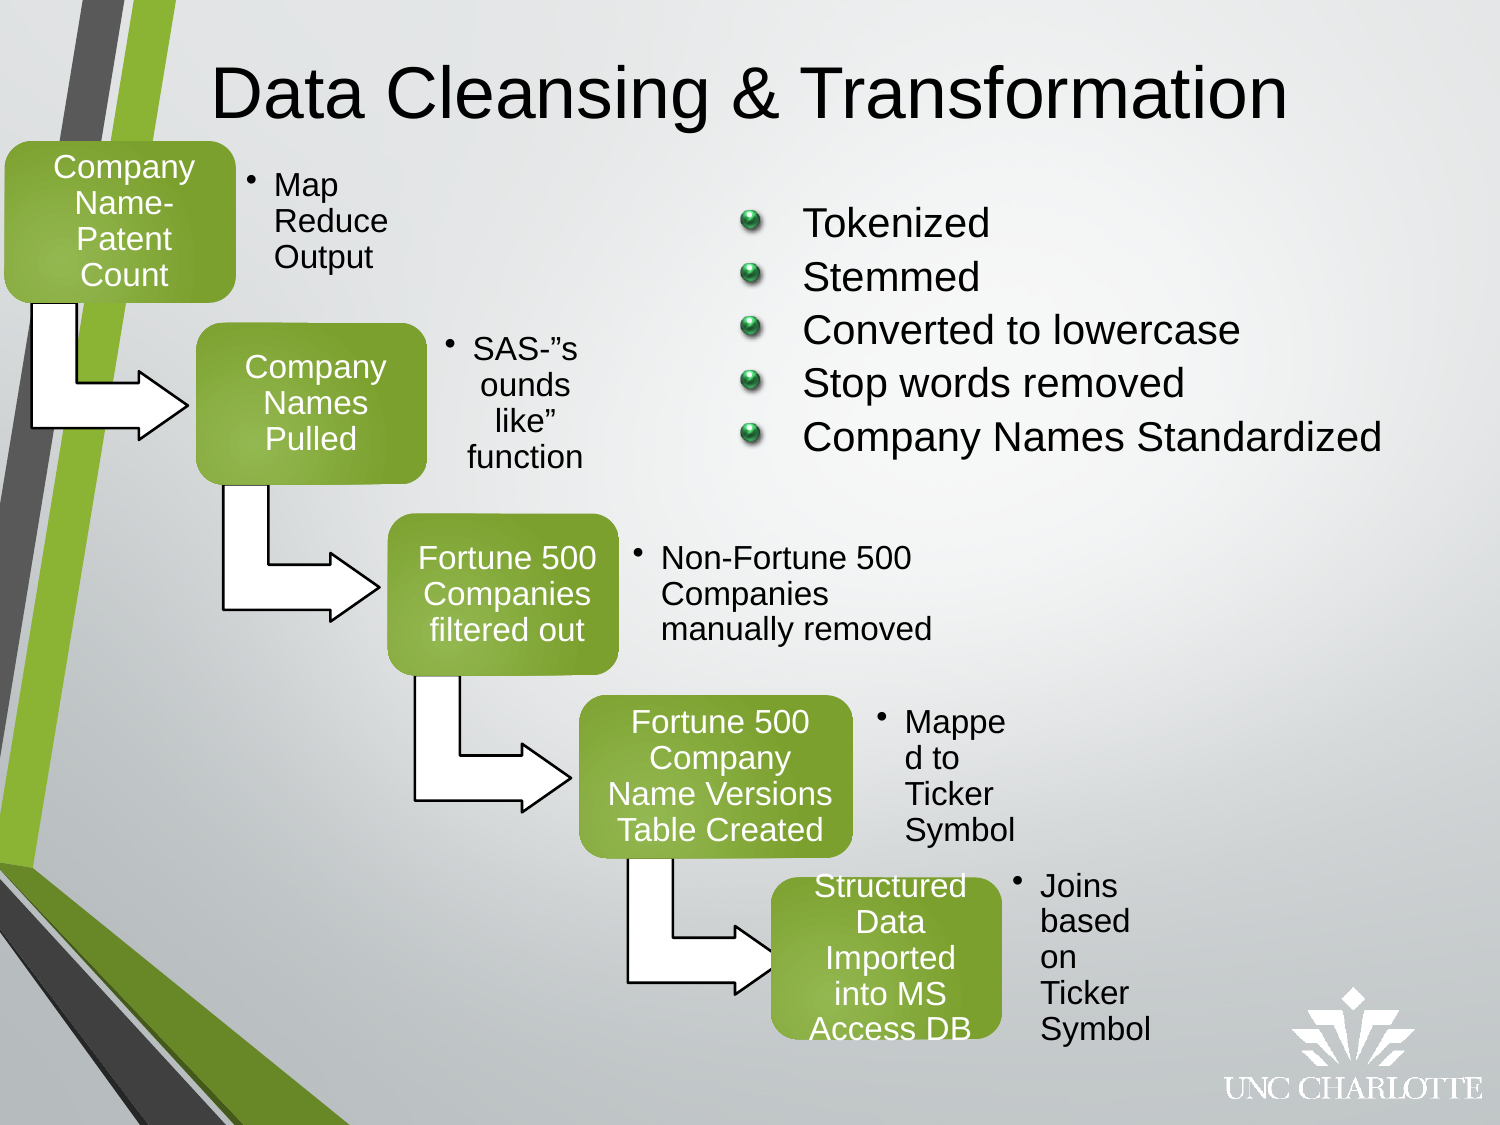

# Data Cleansing & Transformation
Company Name- Patent Count
Map Reduce Output
Company Names Pulled
SAS-”sounds like” function
Fortune 500 Companies filtered out
Non-Fortune 500 Companies manually removed
Fortune 500 Company Name Versions Table Created
Mapped to Ticker Symbol
Structured Data Imported into MS Access DB
Joins based on Ticker Symbol

Tokenized
Stemmed
Converted to lowercase
Stop words removed
Company Names Standardized